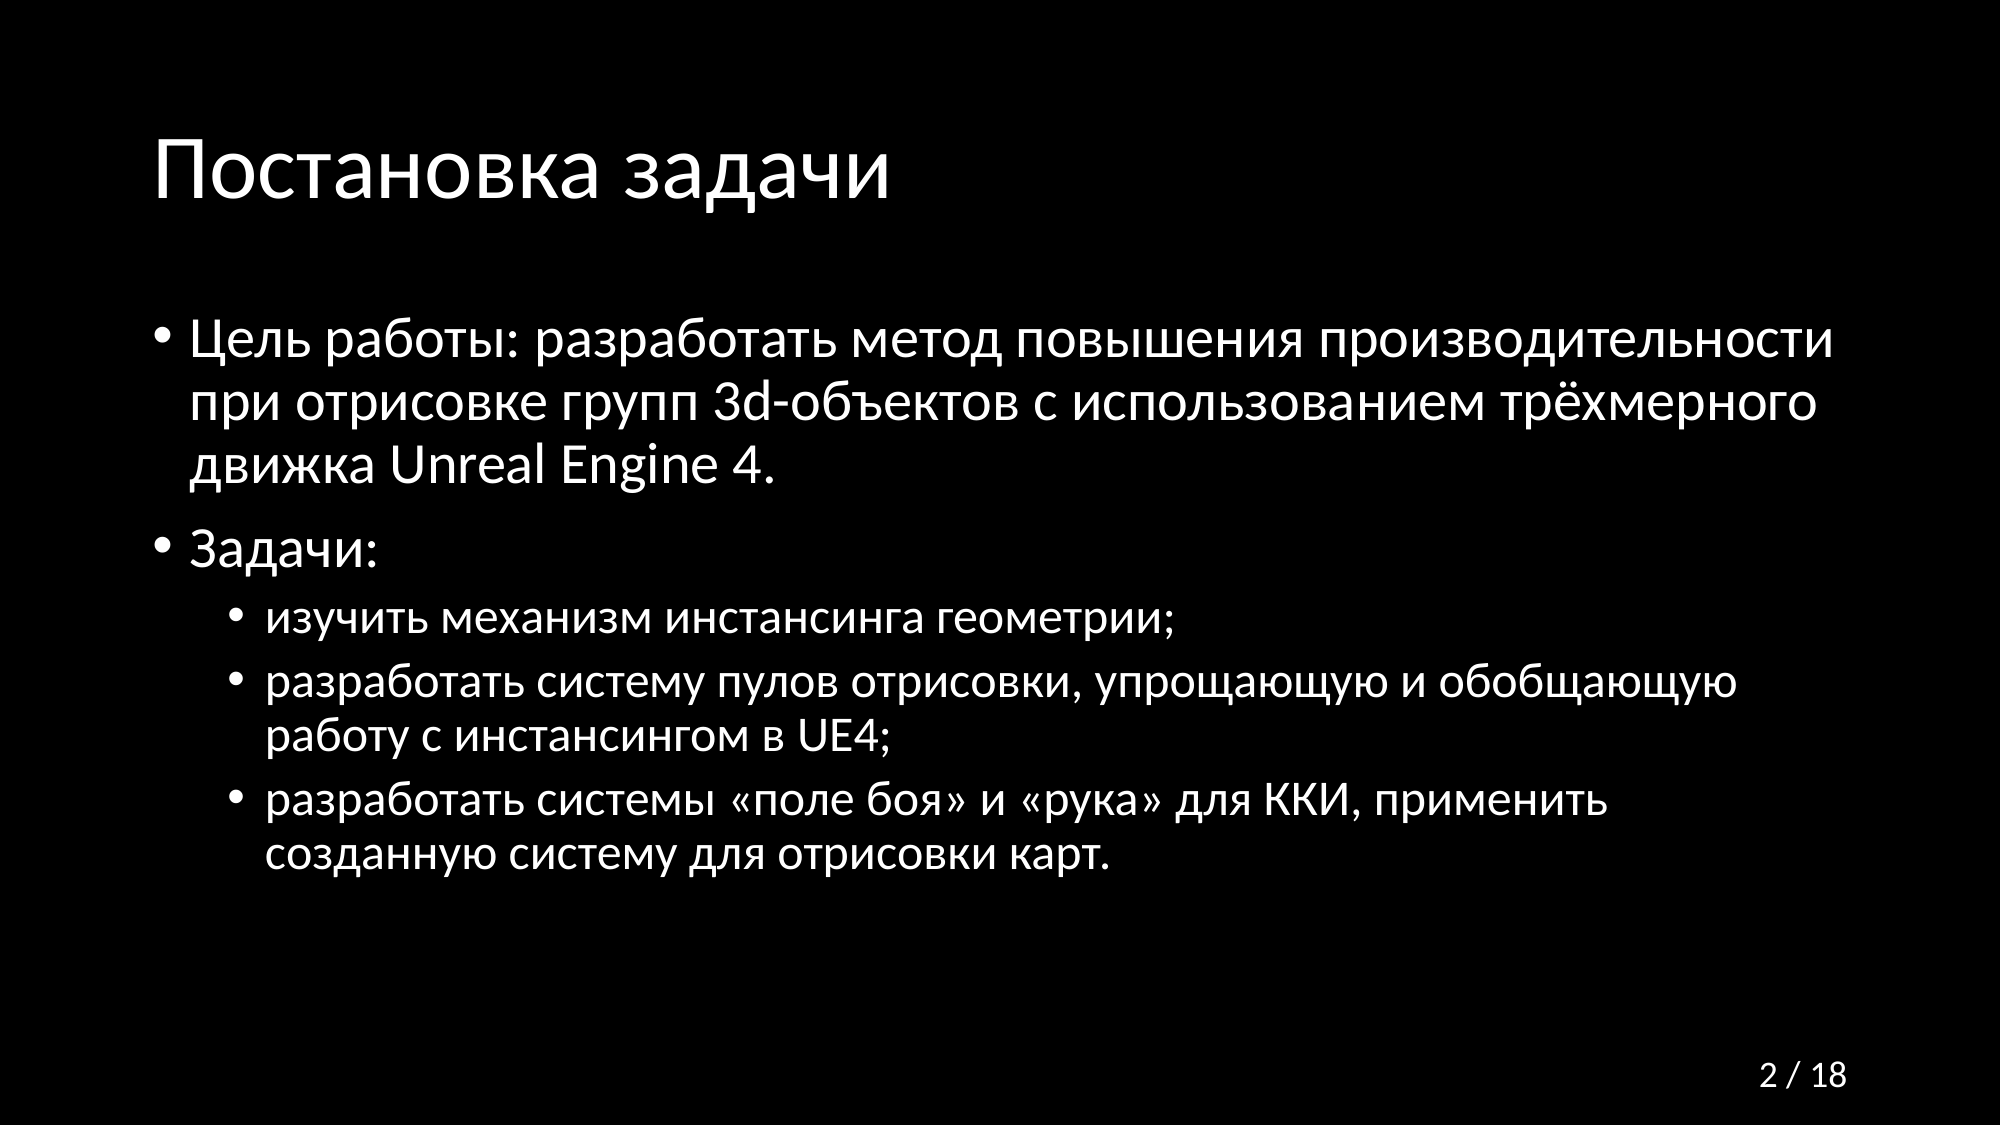

# Постановка задачи
Цель работы: разработать метод повышения производительности при отрисовке групп 3d-объектов с использованием трёхмерного движка Unreal Engine 4.
Задачи:
изучить механизм инстансинга геометрии;
разработать систему пулов отрисовки, упрощающую и обобщающую работу с инстансингом в UE4;
разработать системы «поле боя» и «рука» для ККИ, применить созданную систему для отрисовки карт.
2 / 18